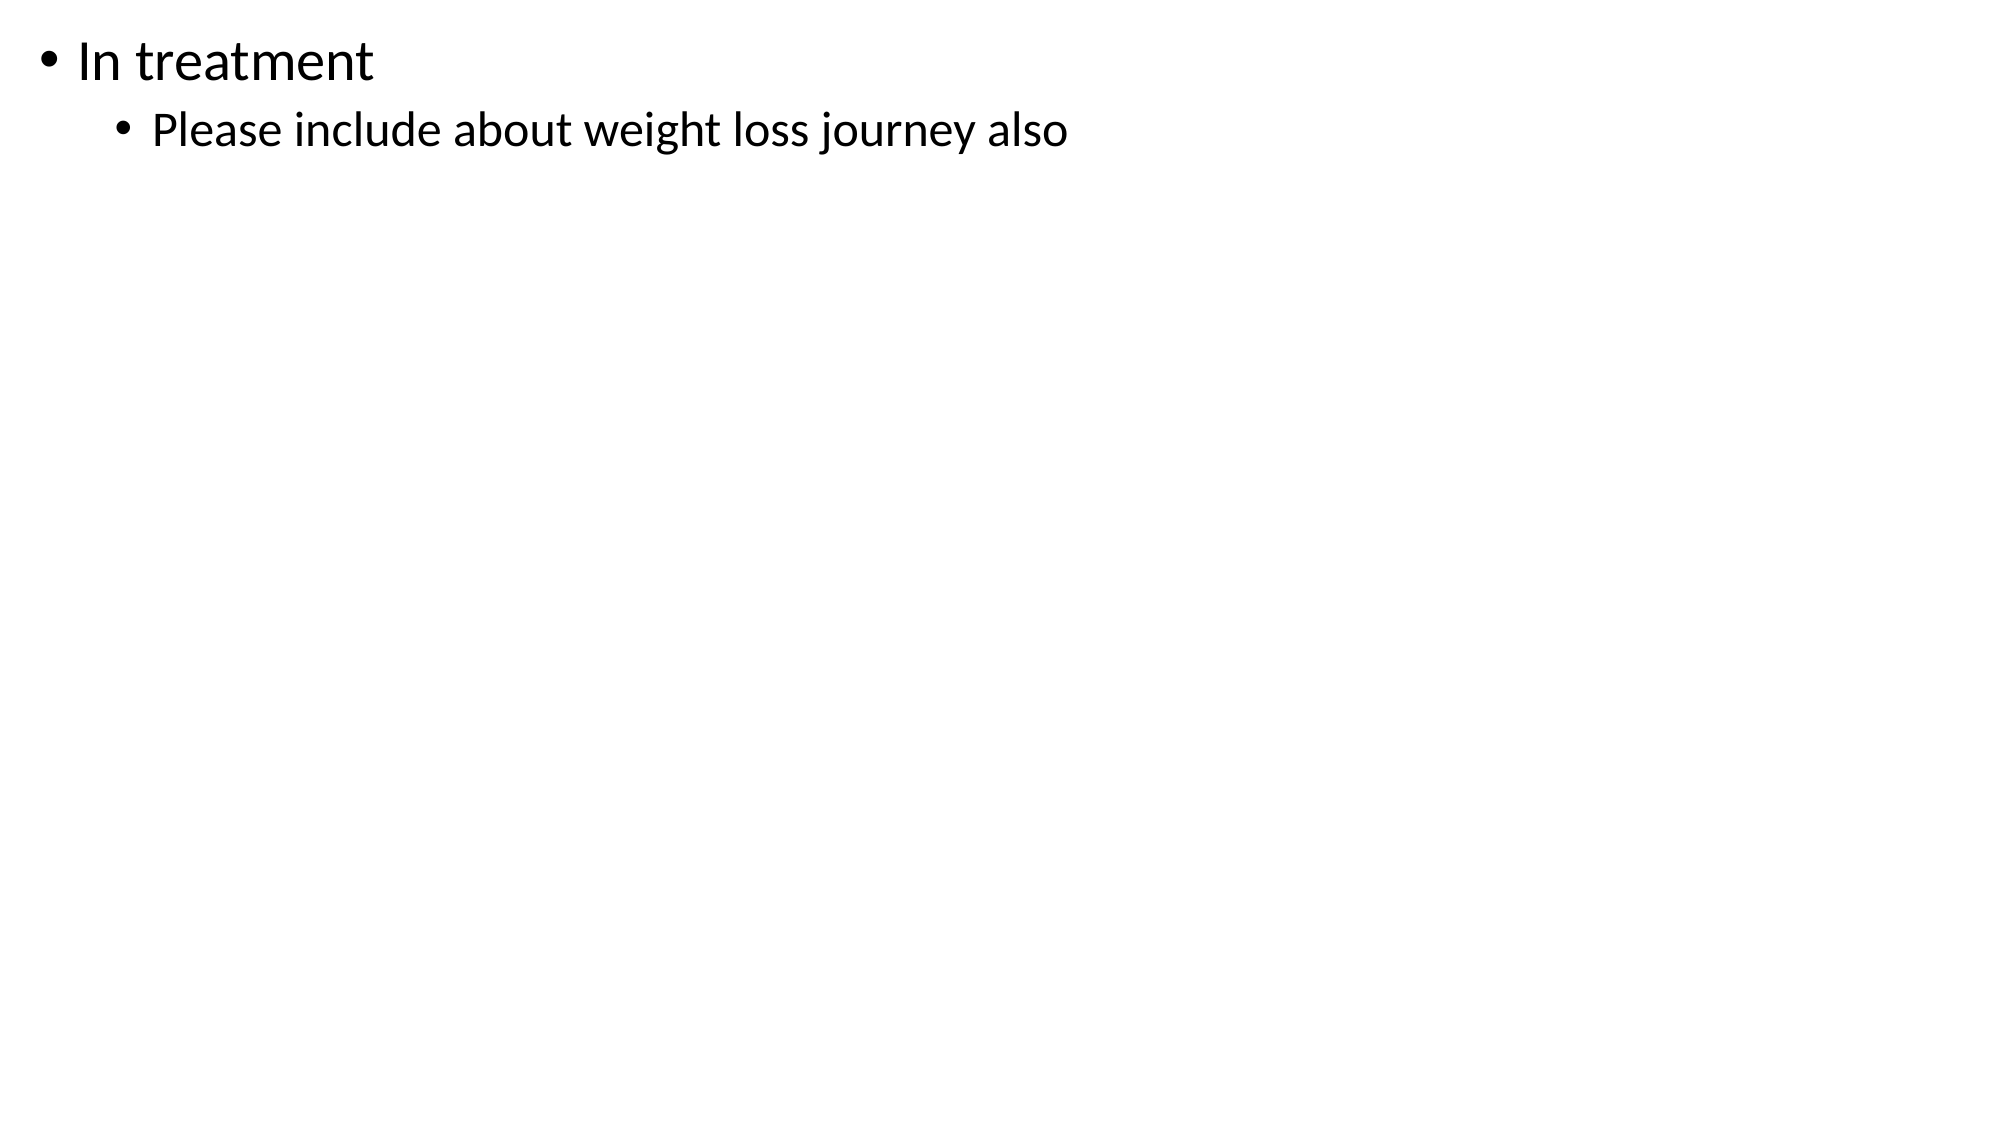

In treatment
Please include about weight loss journey also